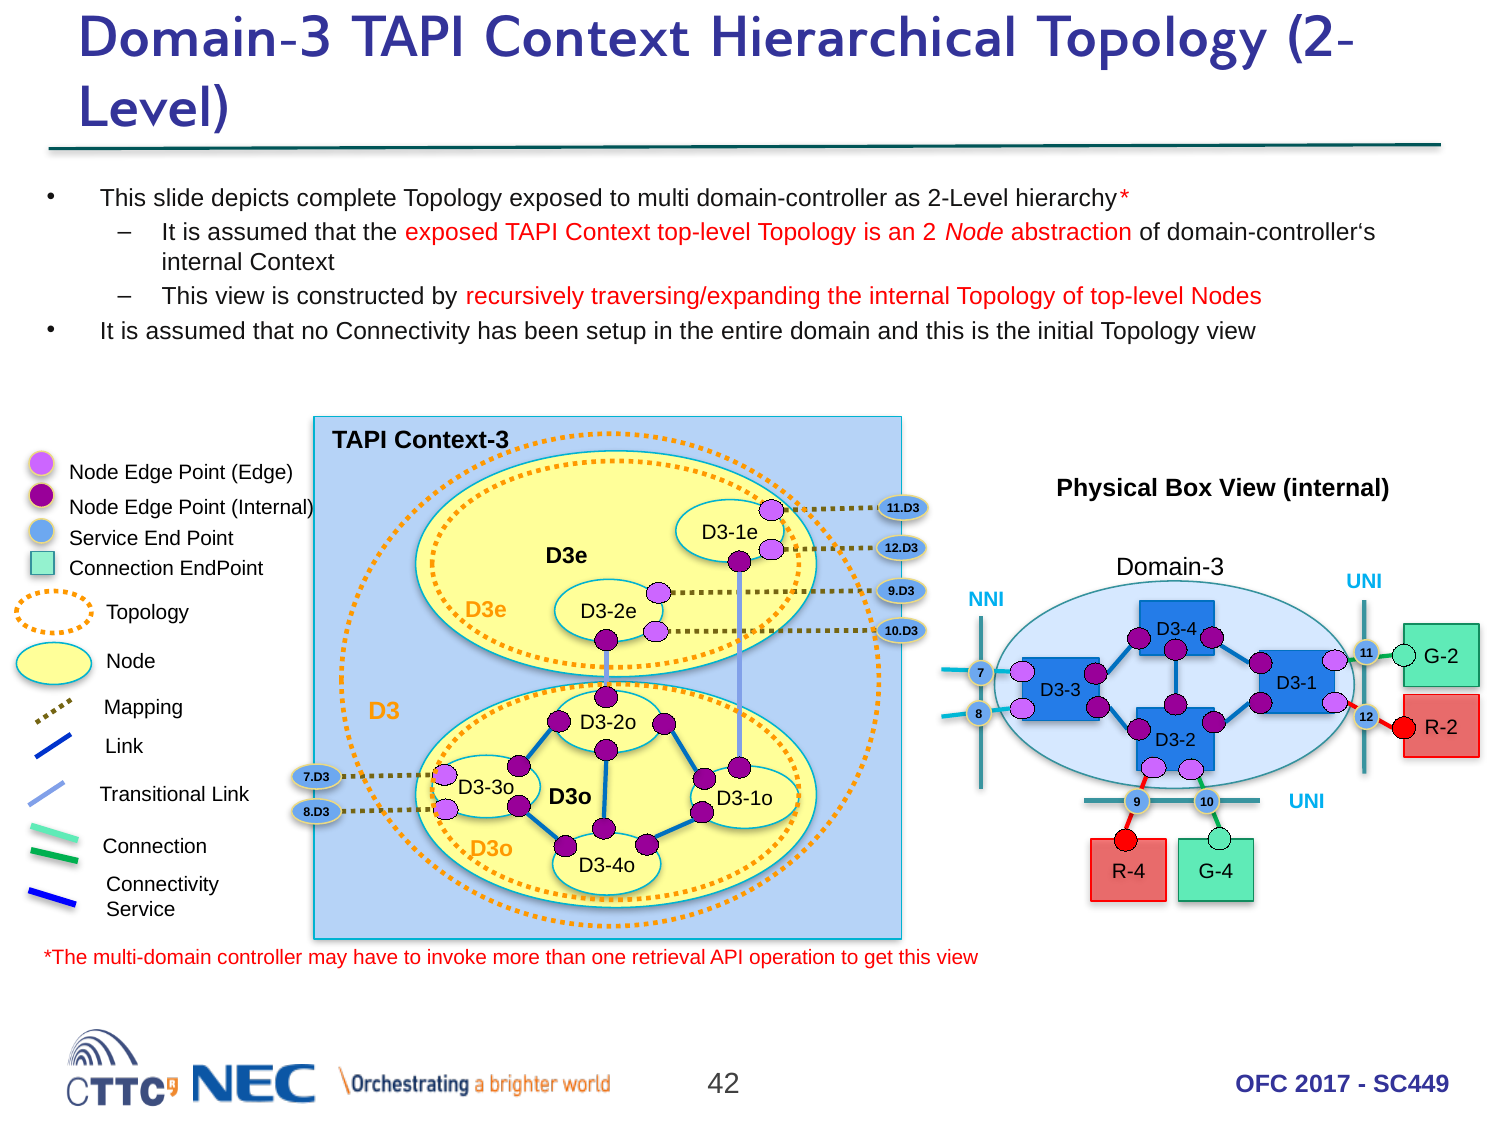

# Domain-3 TAPI Context Hierarchical Topology (2-Level)
This slide depicts complete Topology exposed to multi domain-controller as 2-Level hierarchy*
It is assumed that the exposed TAPI Context top-level Topology is an 2 Node abstraction of domain-controller‘s internal Context
This view is constructed by recursively traversing/expanding the internal Topology of top-level Nodes
It is assumed that no Connectivity has been setup in the entire domain and this is the initial Topology view

TAPI Context-3

Node Edge Point (Edge)

Node Edge Point (Internal)
Service End Point

Connection EndPoint

Topology
Node

Mapping
Link
Transitional Link
Connection
Connectivity Service

Physical Box View (internal)
11.D3
D3-1e

D3e
12.D3

Domain-3

UNI
9.D3
NNI
D3-2e

D3e
D3-4
10.D3

G-2

11

D3-1

D3-3
7

D3
D3-2o

R-2

8
12
D3-2

D3-3o

7.D3

D3-1o

D3o
UNI
9
10

8.D3

D3o

D3-4o

R-4
G-4
*The multi-domain controller may have to invoke more than one retrieval API operation to get this view
42
OFC 2017 - SC449